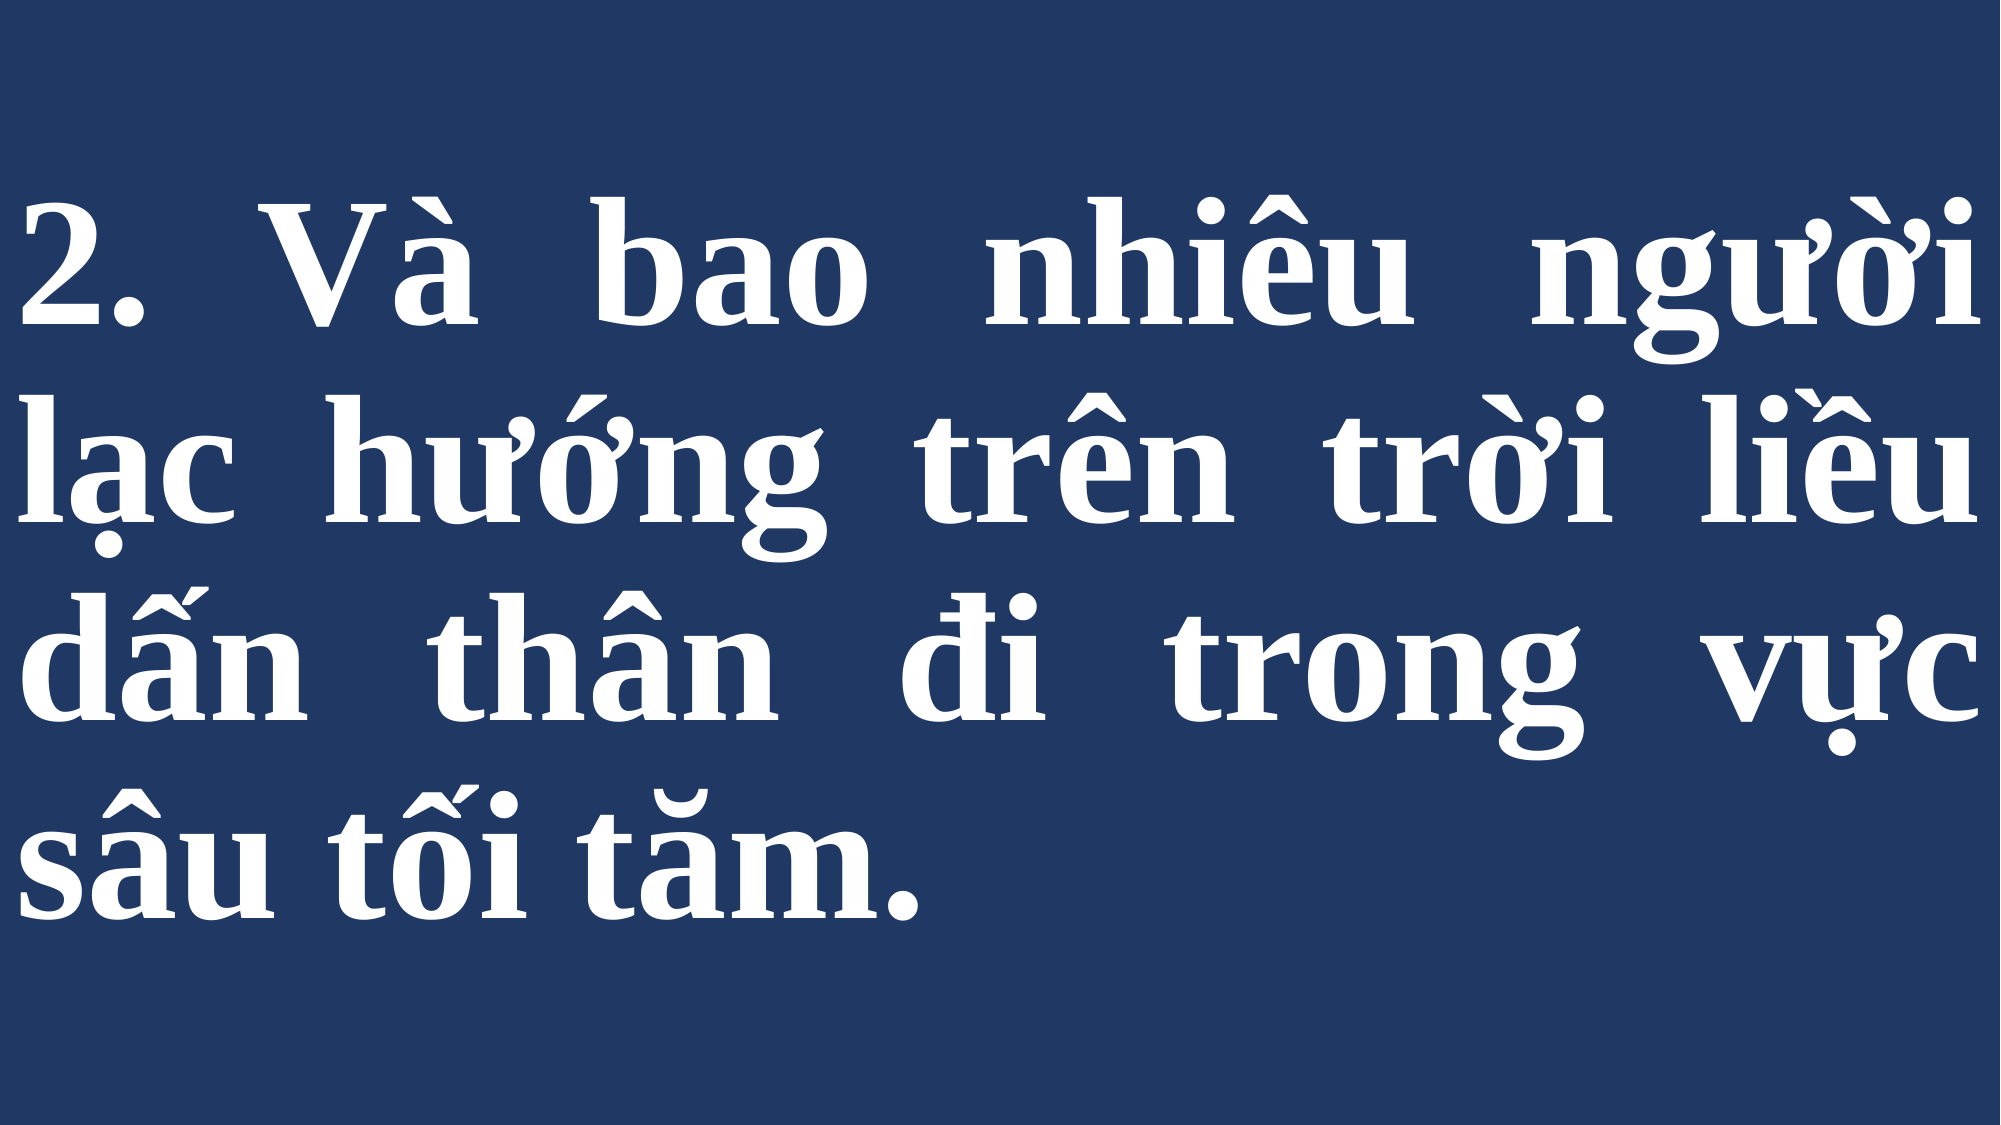

# 2. Và bao nhiêu người lạc hướng trên trời liều dấn thân đi trong vực sâu tối tăm.